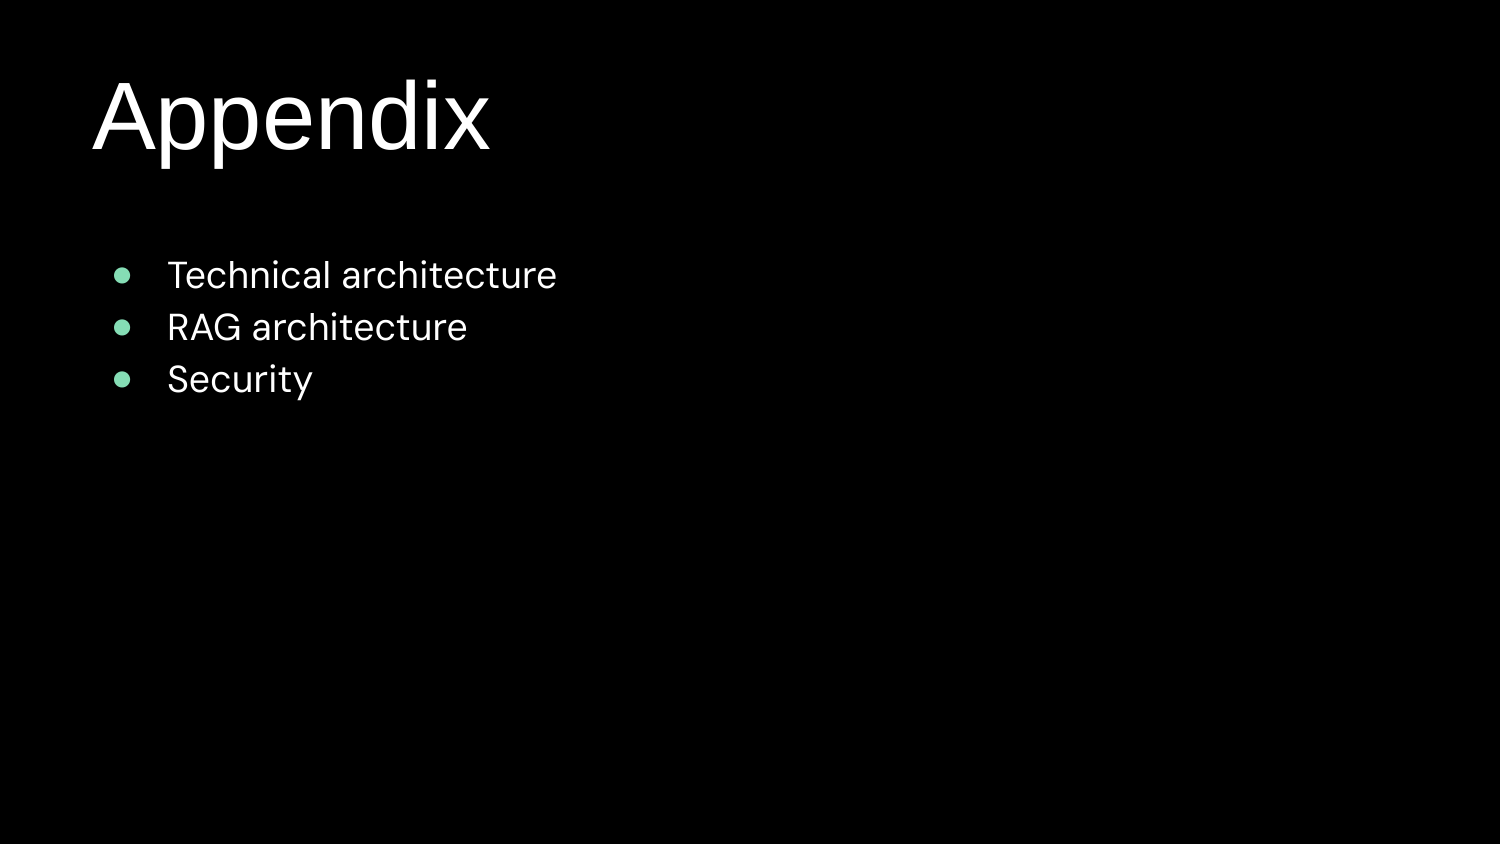

# Appendix
Technical architecture
RAG architecture
Security